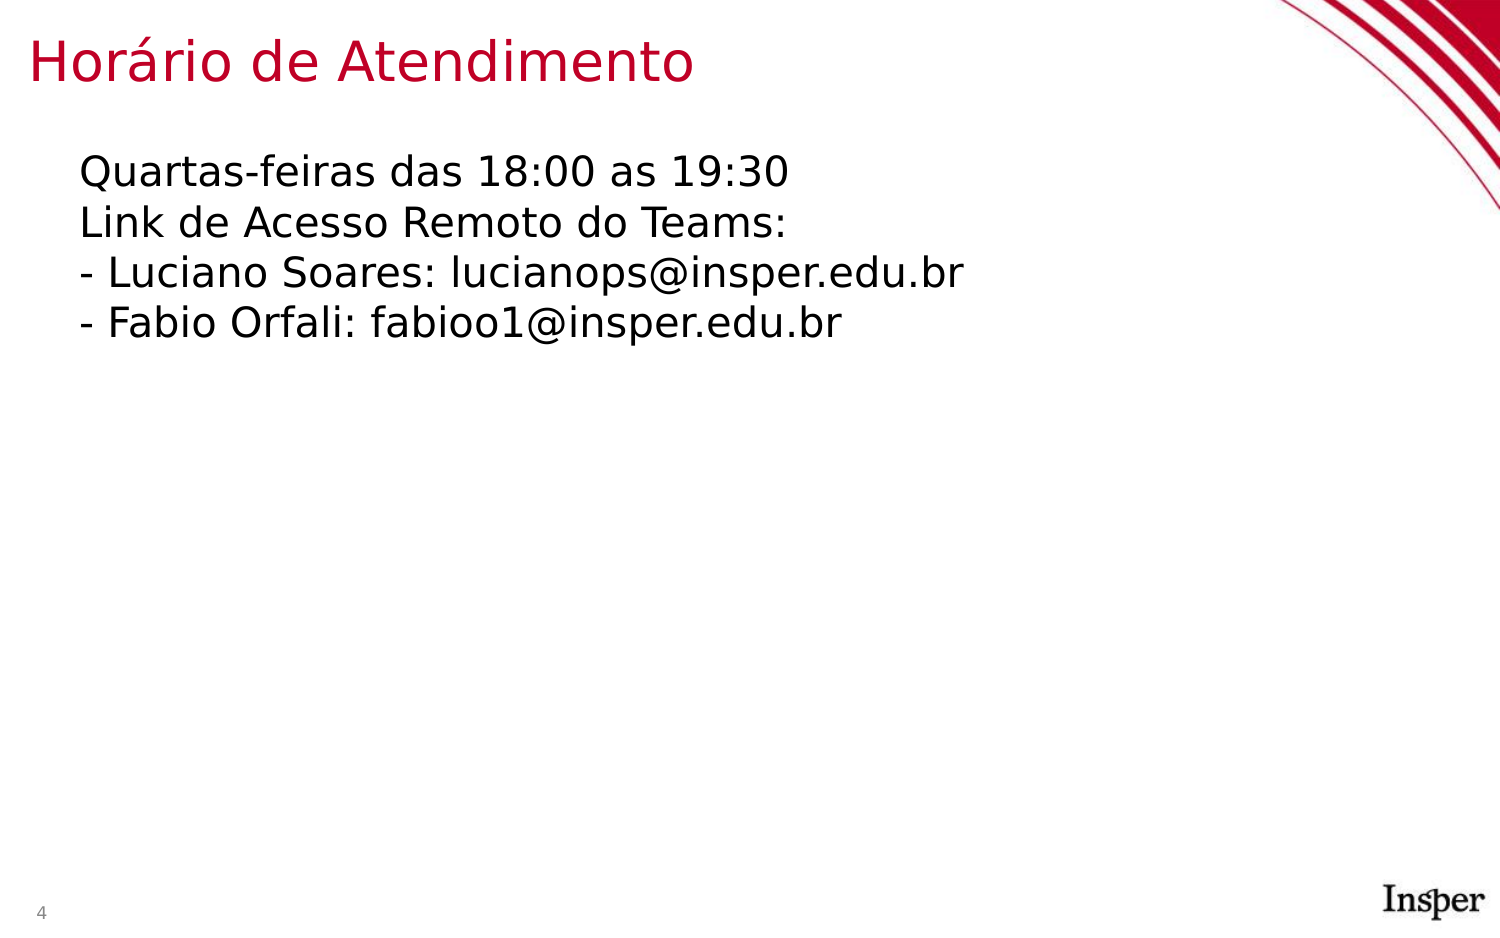

# Horário de Atendimento
Quartas-feiras das 18:00 as 19:30
Link de Acesso Remoto do Teams:
- Luciano Soares: lucianops@insper.edu.br
- Fabio Orfali: fabioo1@insper.edu.br

4